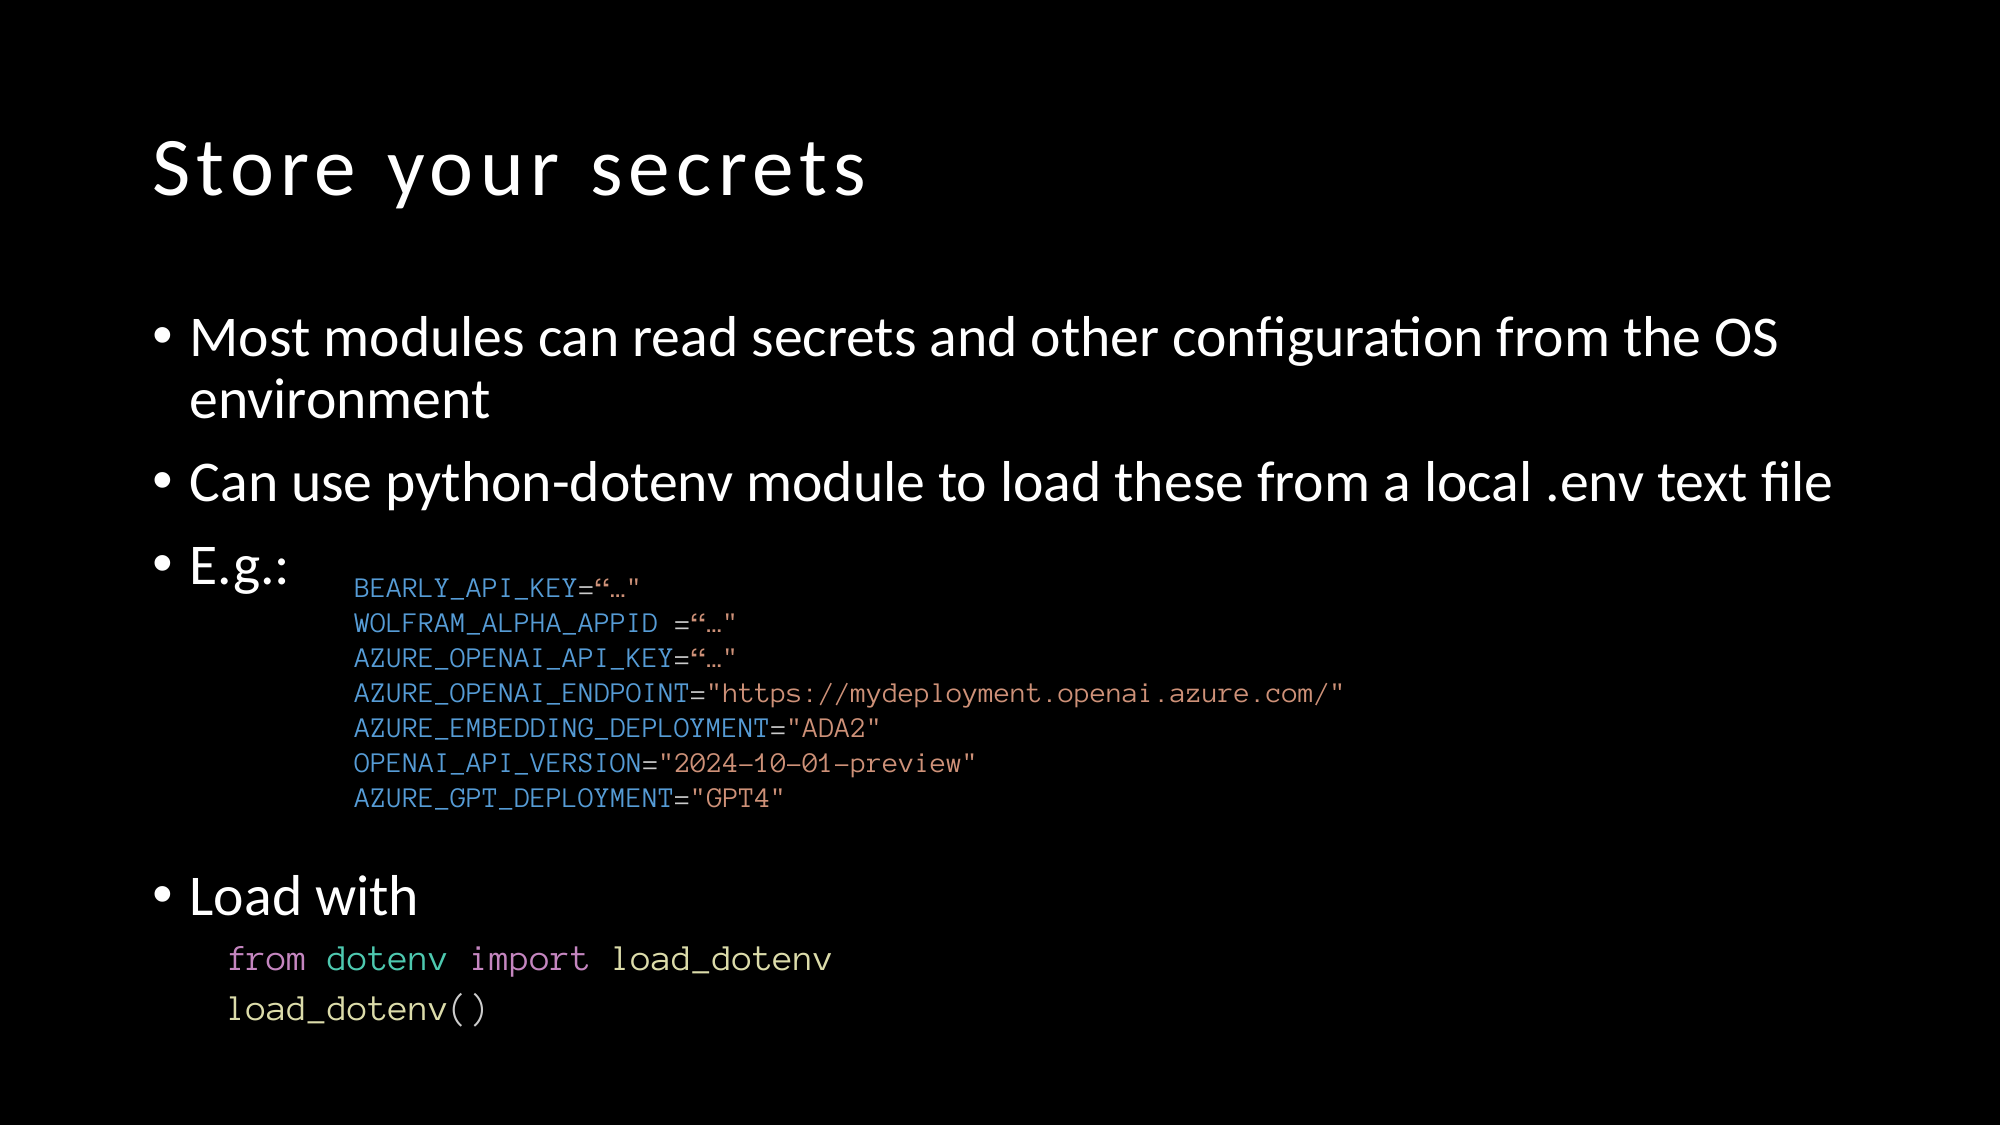

# Store your secrets
Most modules can read secrets and other configuration from the OS environment
Can use python-dotenv module to load these from a local .env text file
E.g.:

Load with
from dotenv import load_dotenv
load_dotenv()

BEARLY_API_KEY=“…"
WOLFRAM_ALPHA_APPID =“…"
AZURE_OPENAI_API_KEY=“…"
AZURE_OPENAI_ENDPOINT="https://mydeployment.openai.azure.com/"
AZURE_EMBEDDING_DEPLOYMENT="ADA2"
OPENAI_API_VERSION="2024-10-01-preview"
AZURE_GPT_DEPLOYMENT="GPT4"